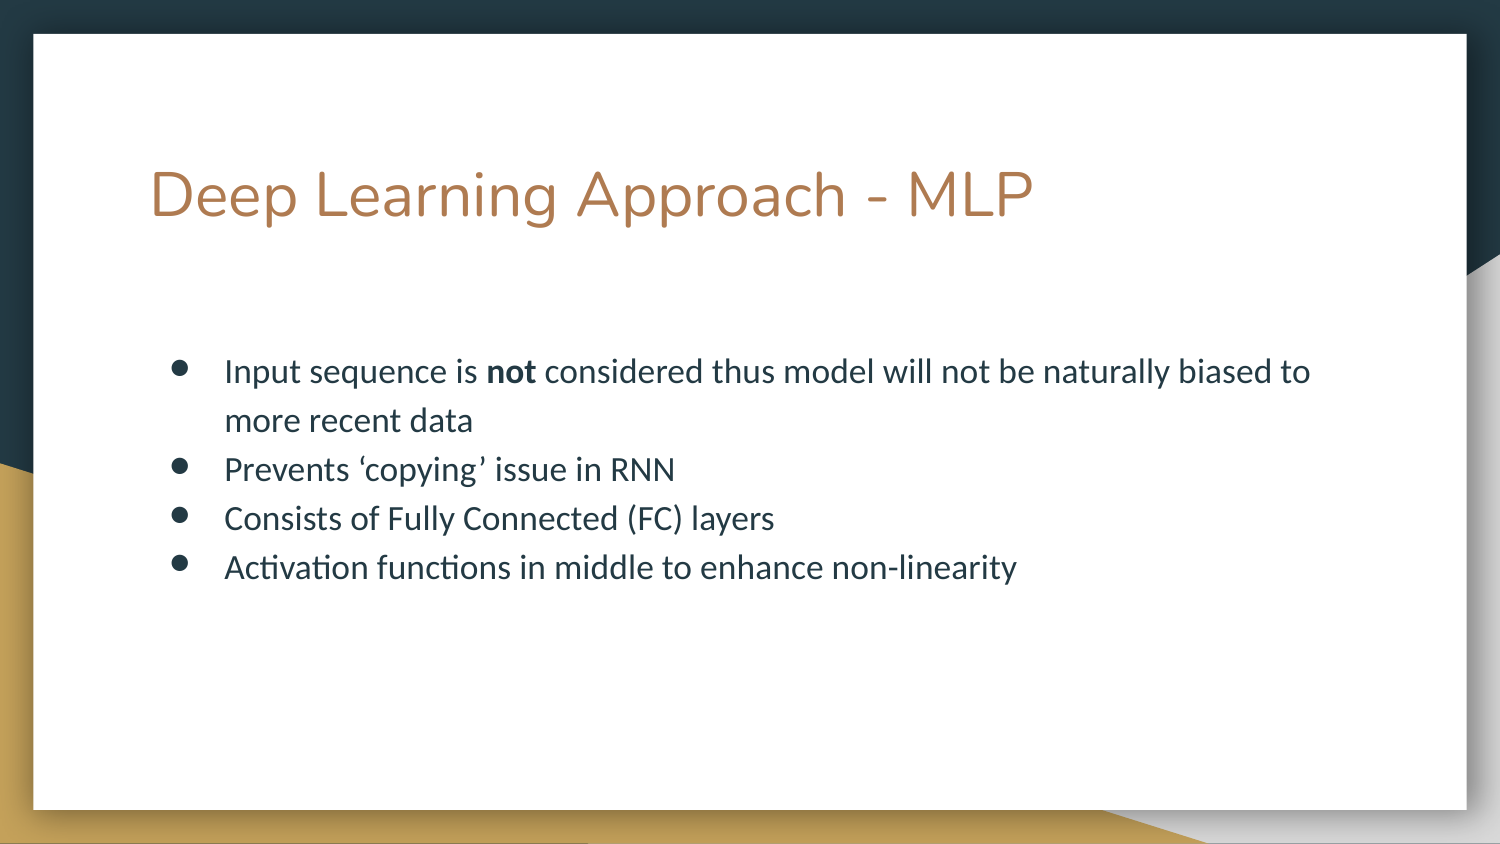

# Deep Learning Approach - MLP
Input sequence is not considered thus model will not be naturally biased to more recent data
Prevents ‘copying’ issue in RNN
Consists of Fully Connected (FC) layers
Activation functions in middle to enhance non-linearity